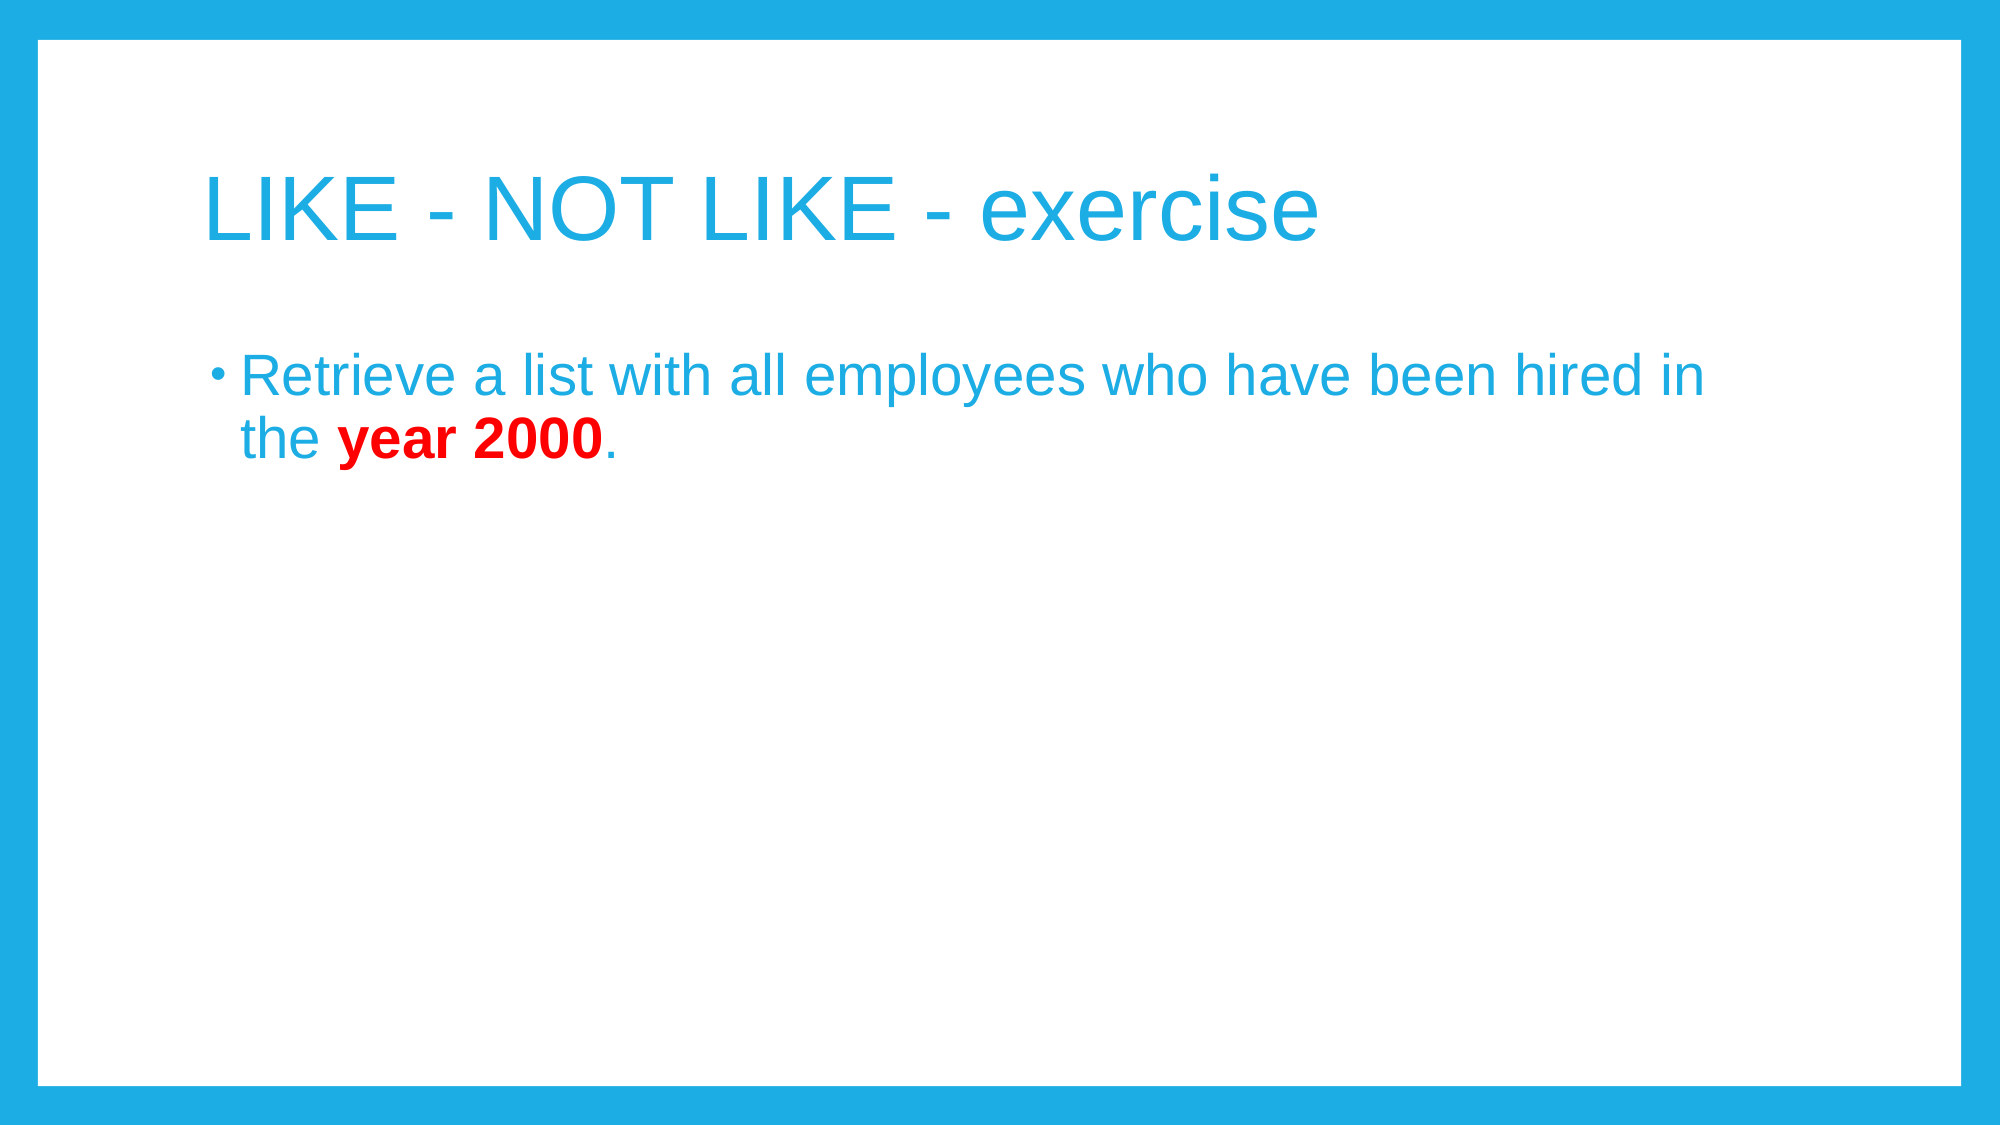

# LIKE - NOT LIKE - exercise
Retrieve a list with all employees who have been hired in the year 2000.